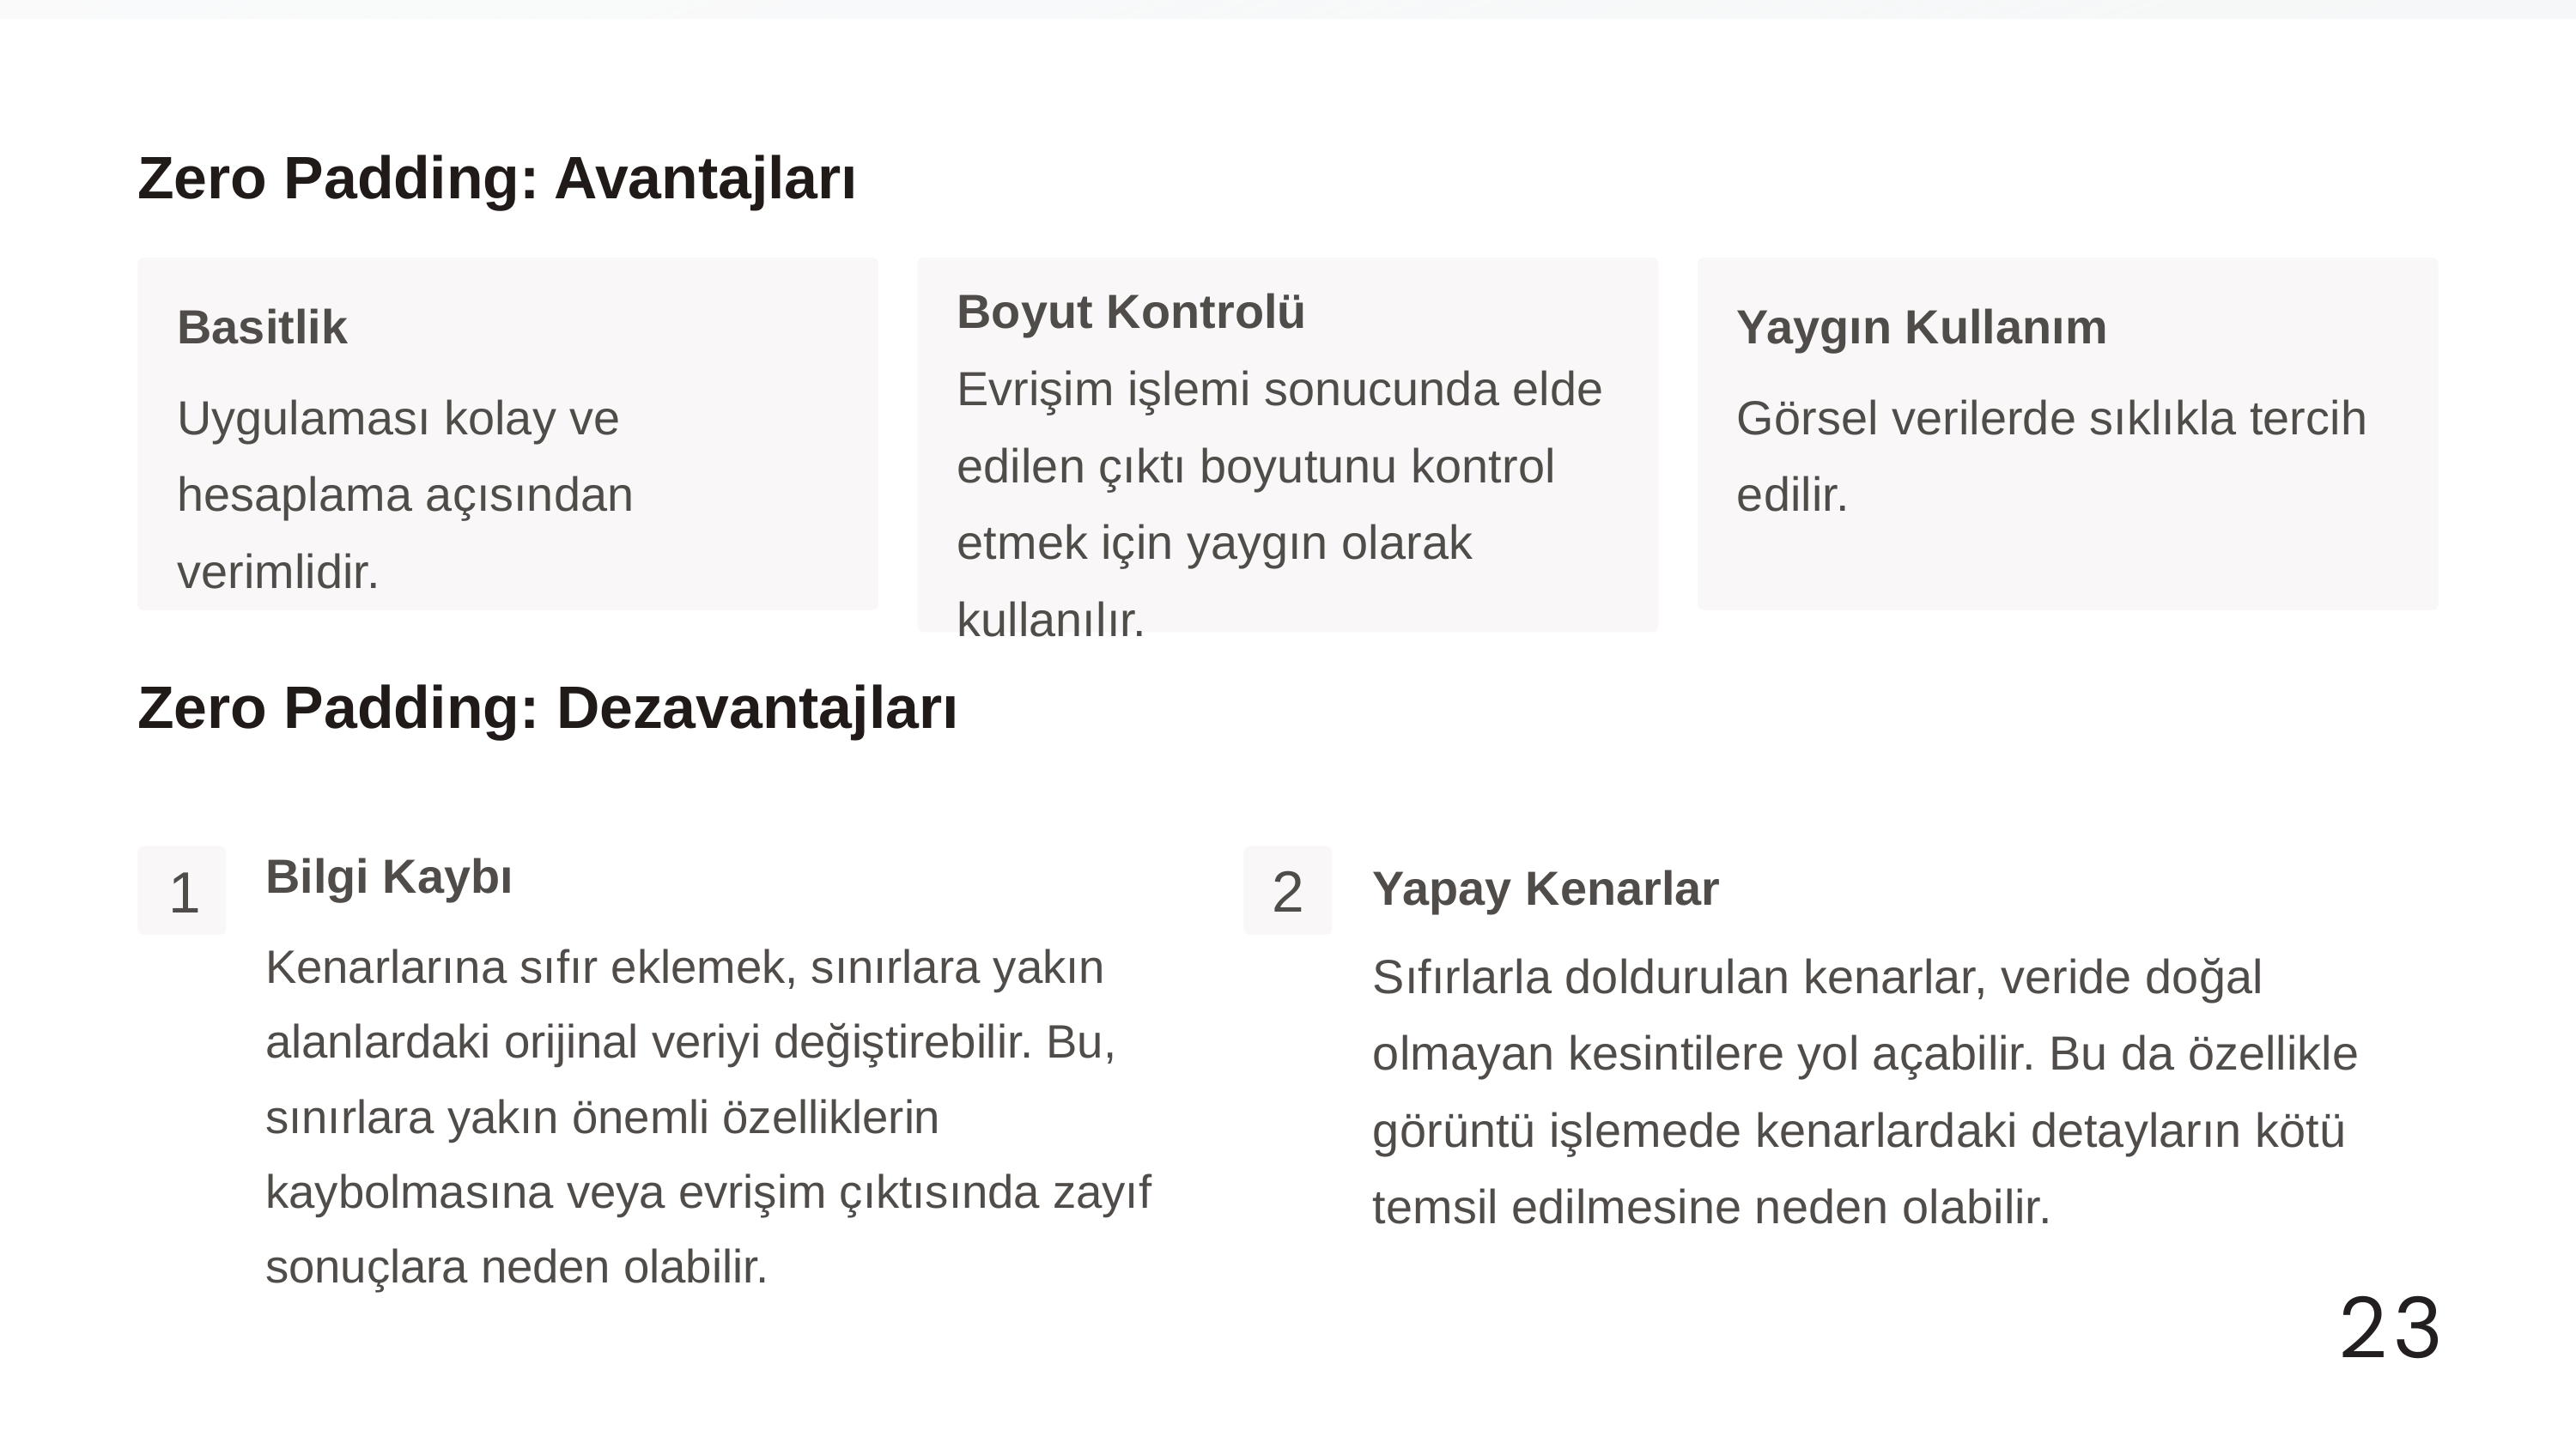

Zero Padding: Avantajları

Boyut Kontrolü
Basitlik

Yaygın Kullanım

Evrişim işlemi sonucunda elde edilen çıktı boyutunu kontrol etmek için yaygın olarak kullanılır.
Uygulaması kolay ve hesaplama açısından verimlidir.
Görsel verilerde sıklıkla tercih edilir.
Zero Padding: Dezavantajları
Bilgi Kaybı

Yapay Kenarlar

2
1
Kenarlarına sıfır eklemek, sınırlara yakın alanlardaki orijinal veriyi değiştirebilir. Bu, sınırlara yakın önemli özelliklerin kaybolmasına veya evrişim çıktısında zayıf sonuçlara neden olabilir.
Sıfırlarla doldurulan kenarlar, veride doğal olmayan kesintilere yol açabilir. Bu da özellikle görüntü işlemede kenarlardaki detayların kötü temsil edilmesine neden olabilir.

23